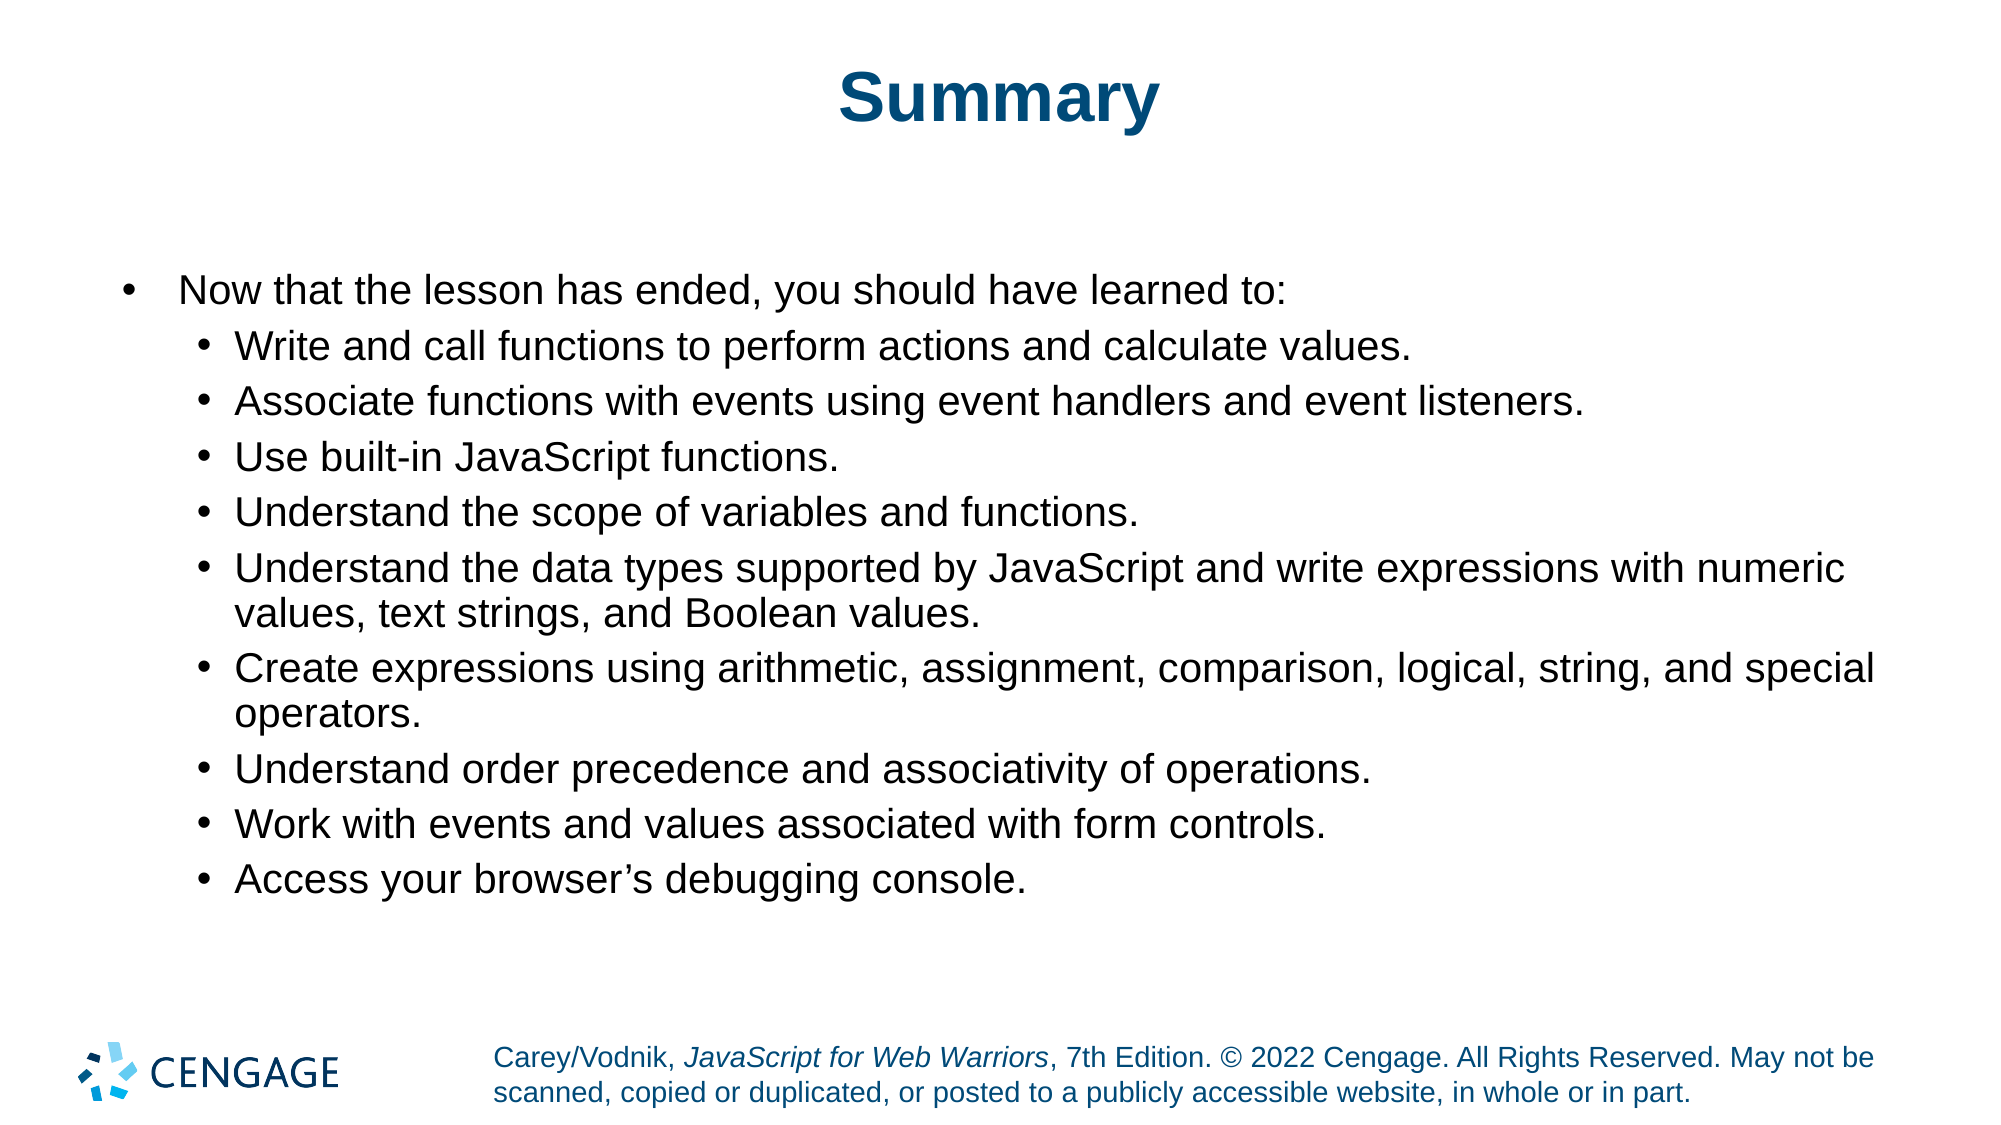

# Summary
Now that the lesson has ended, you should have learned to:
Write and call functions to perform actions and calculate values.
Associate functions with events using event handlers and event listeners.
Use built-in JavaScript functions.
Understand the scope of variables and functions.
Understand the data types supported by JavaScript and write expressions with numeric values, text strings, and Boolean values.
Create expressions using arithmetic, assignment, comparison, logical, string, and special operators.
Understand order precedence and associativity of operations.
Work with events and values associated with form controls.
Access your browser’s debugging console.